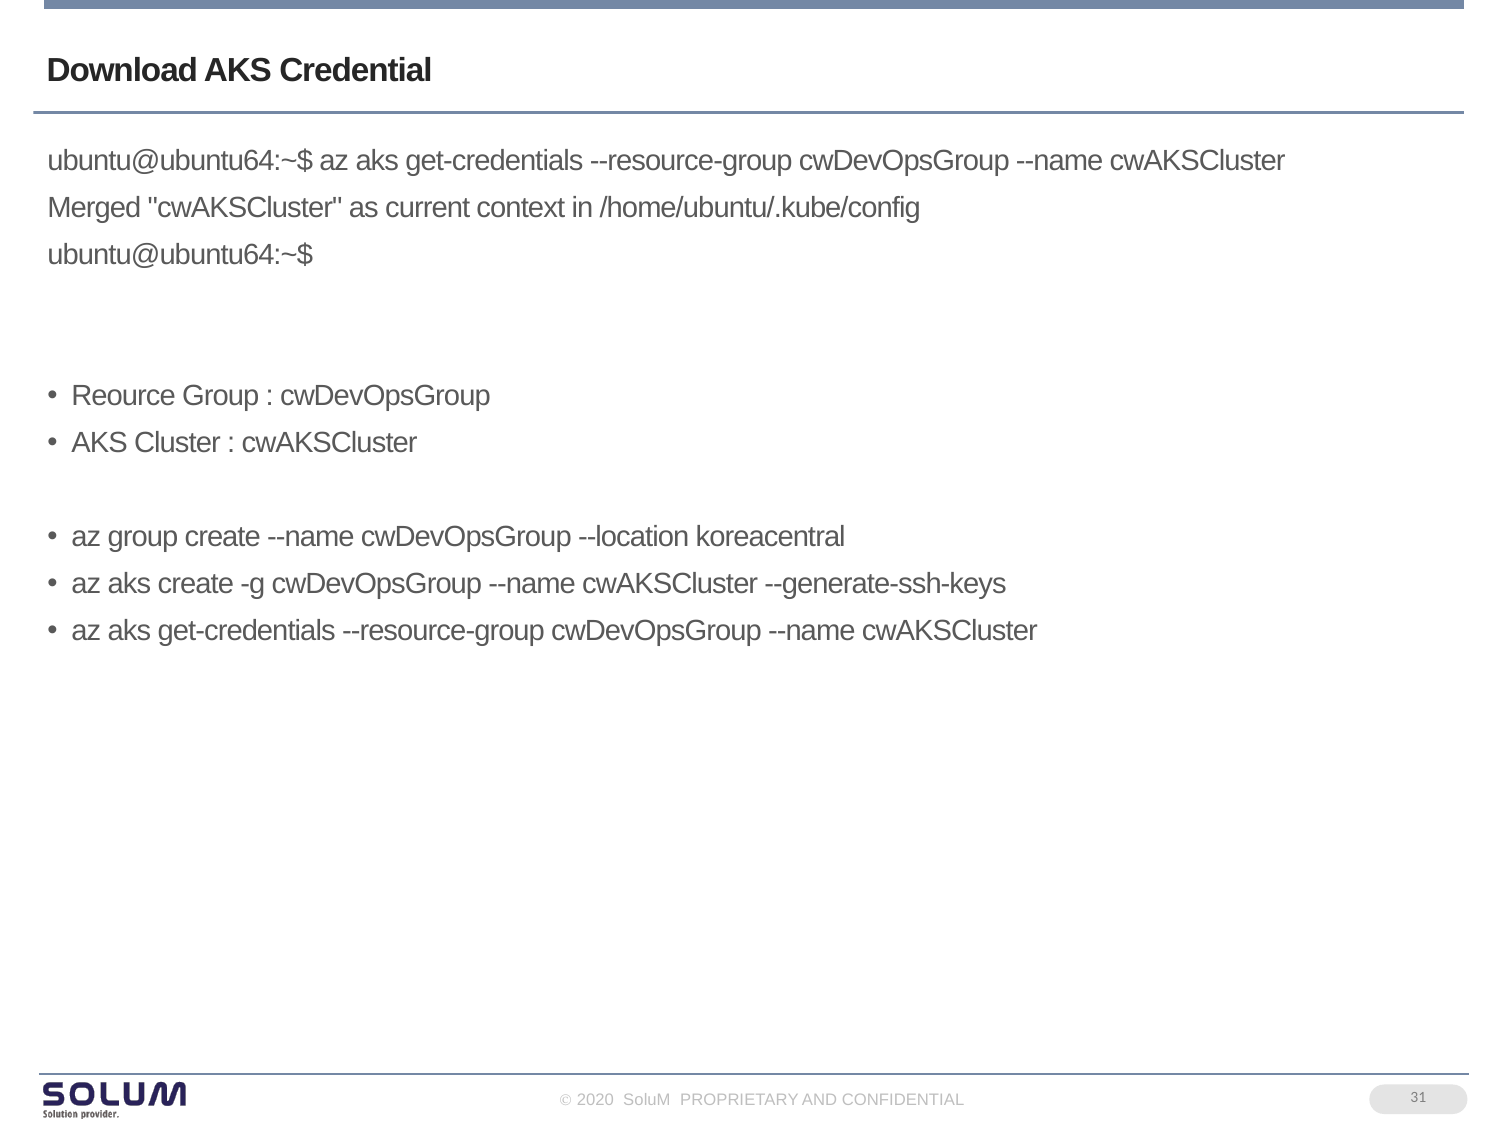

# Download AKS Credential
ubuntu@ubuntu64:~$ az aks get-credentials --resource-group cwDevOpsGroup --name cwAKSCluster
Merged "cwAKSCluster" as current context in /home/ubuntu/.kube/config
ubuntu@ubuntu64:~$

Reource Group : cwDevOpsGroup
AKS Cluster : cwAKSCluster

az group create --name cwDevOpsGroup --location koreacentral
az aks create -g cwDevOpsGroup --name cwAKSCluster --generate-ssh-keys
az aks get-credentials --resource-group cwDevOpsGroup --name cwAKSCluster